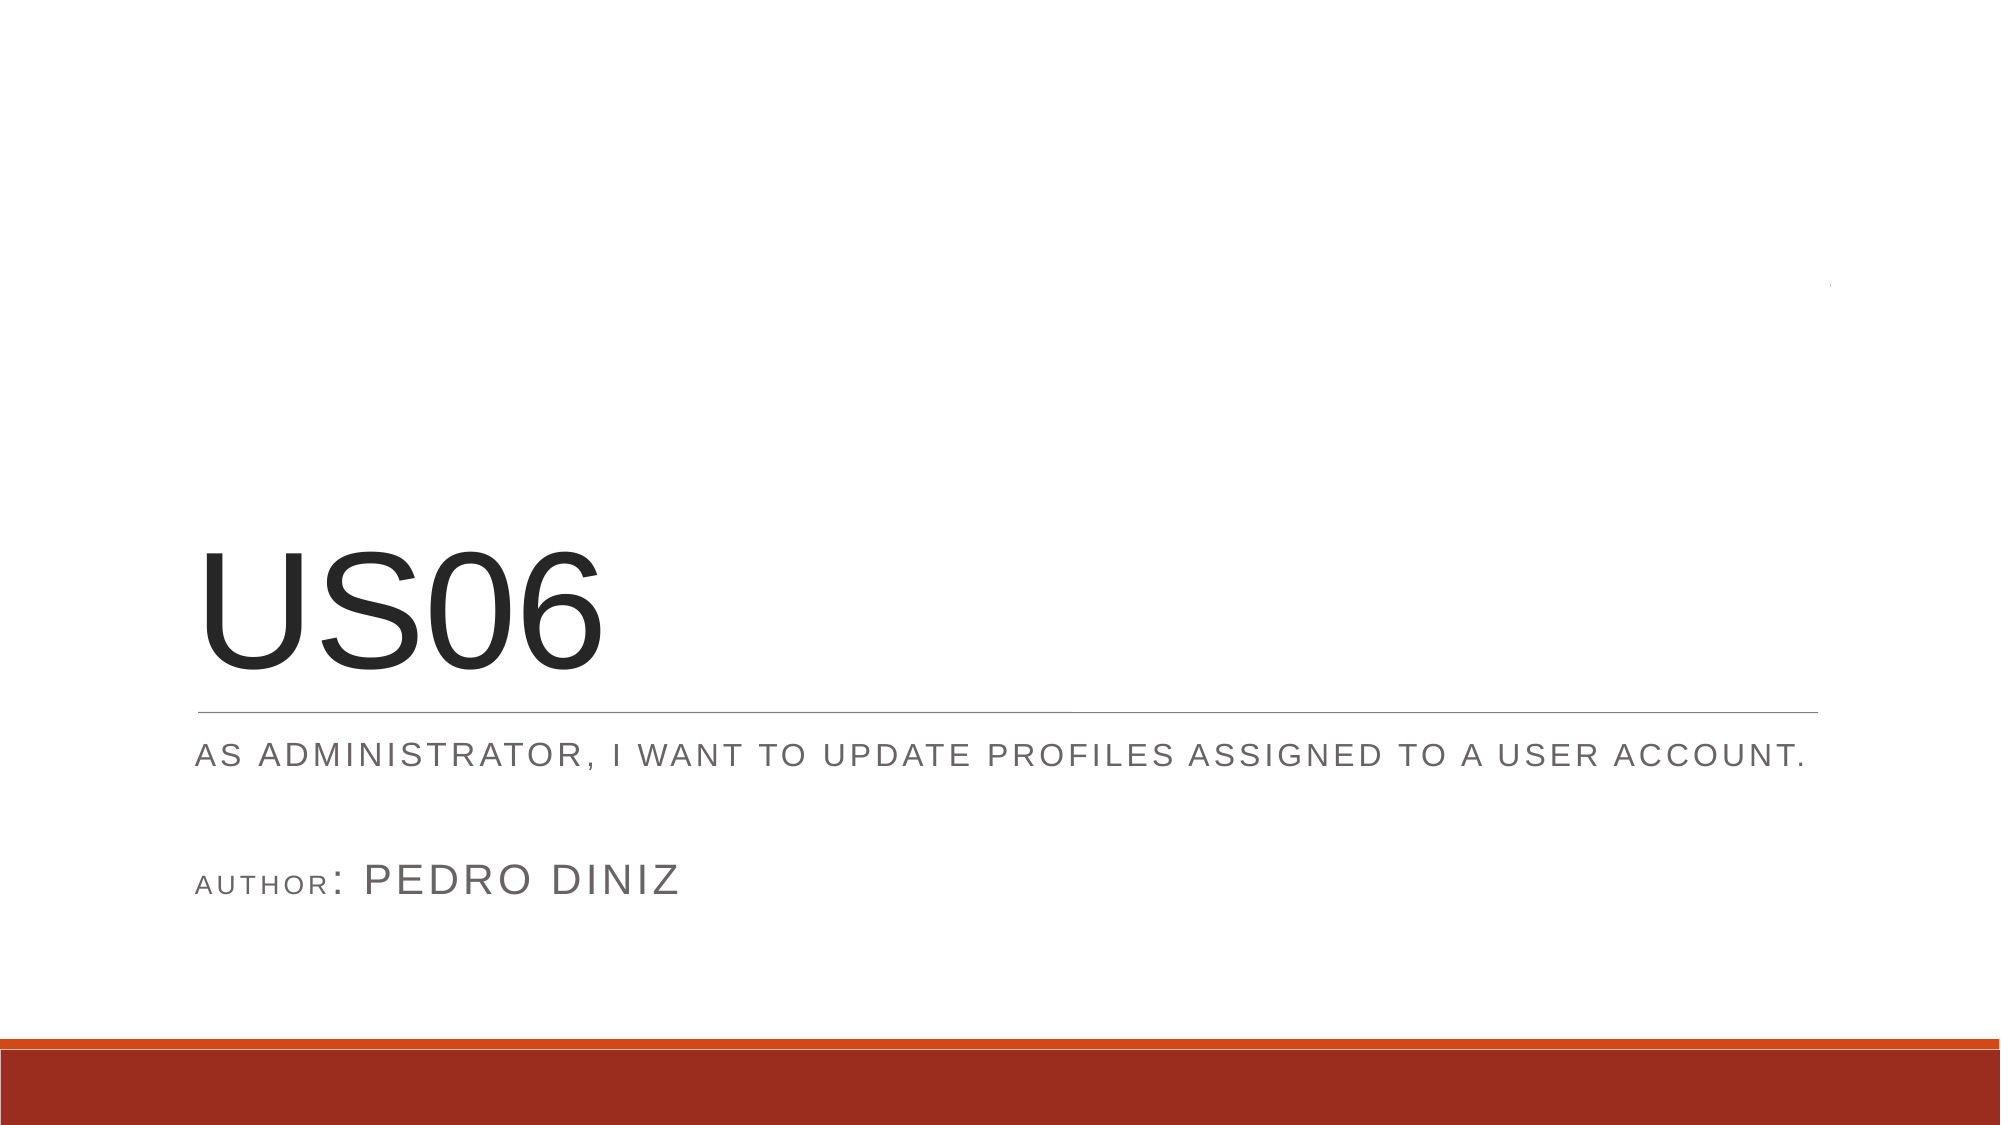

US06
As Administrator, I want to update profiles assigned to a user account.

Author: Pedro Diniz